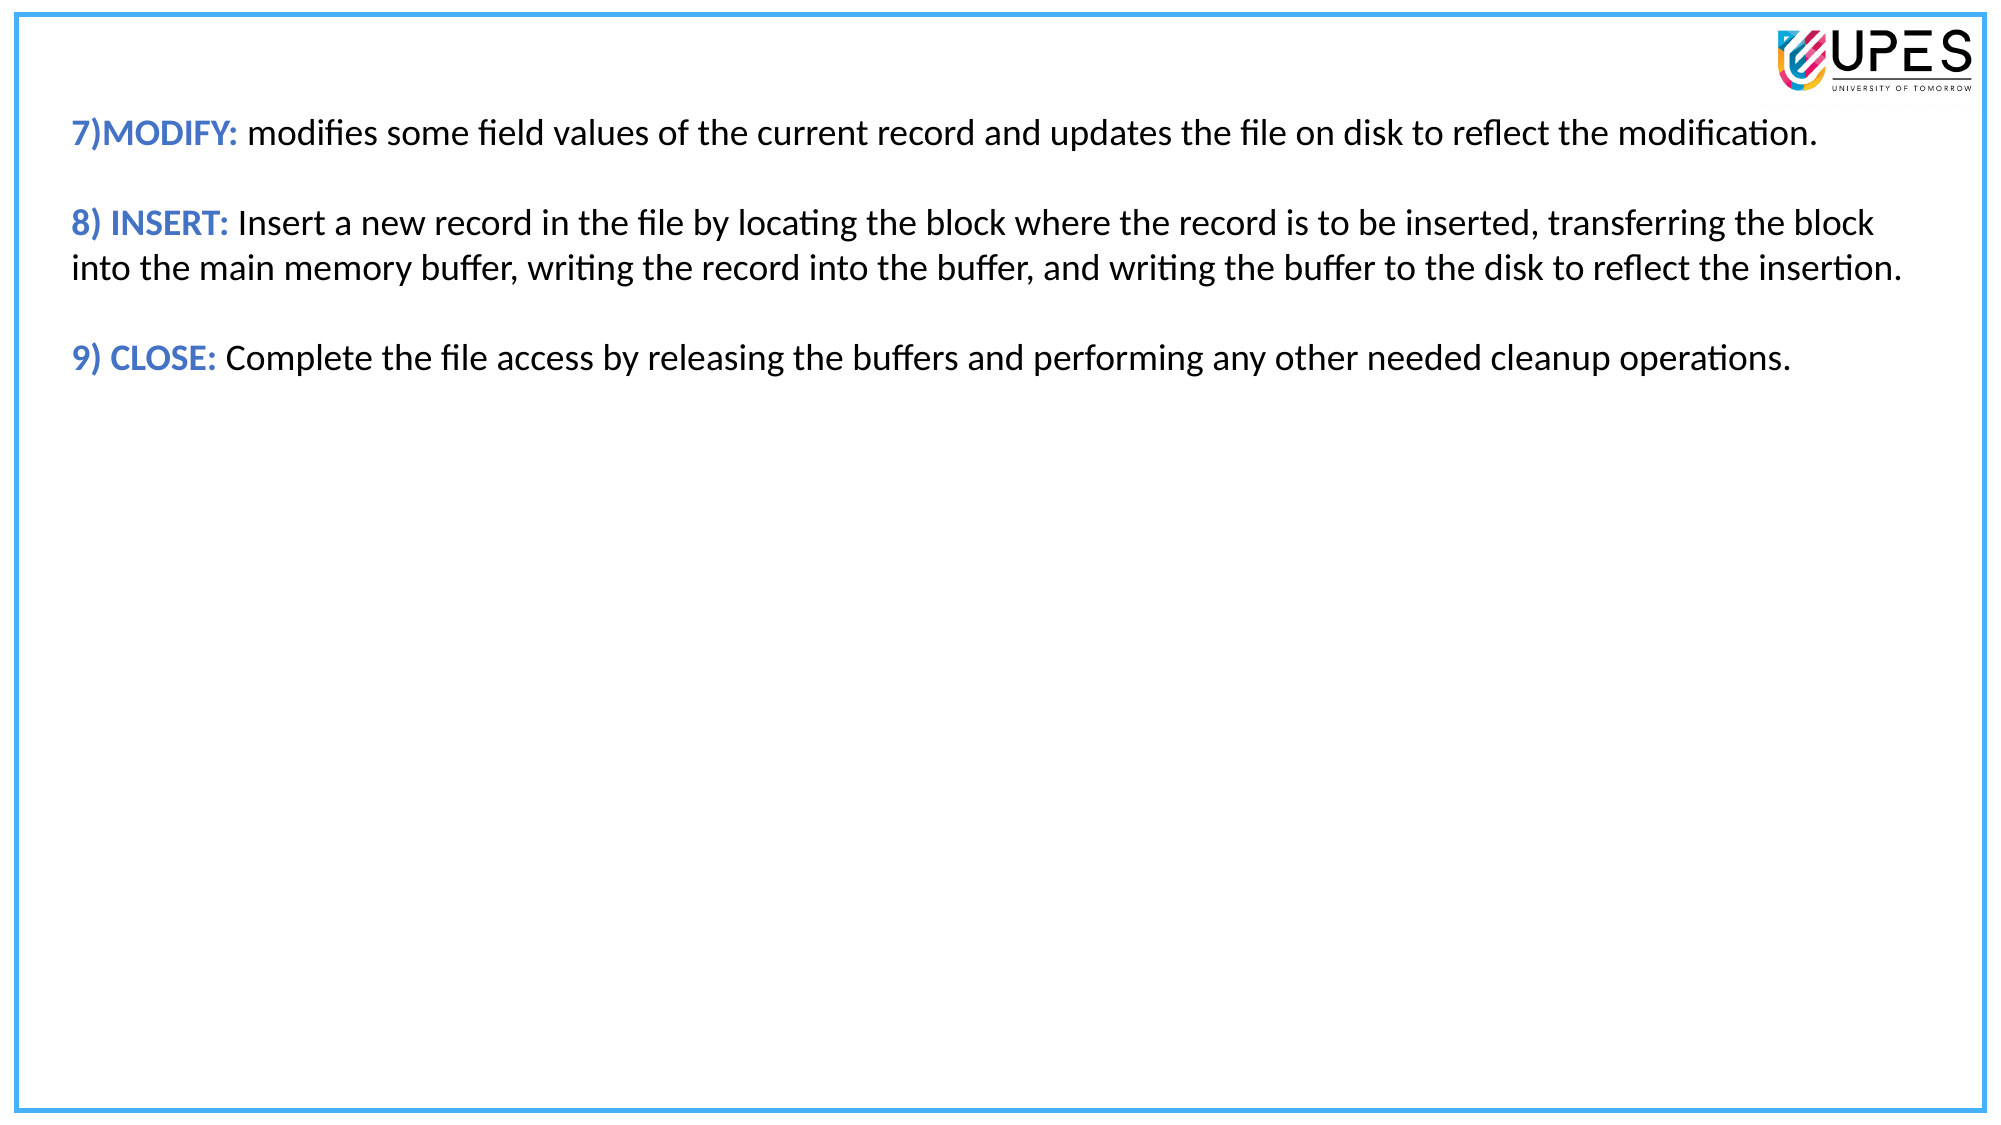

7)MODIFY: modifies some field values of the current record and updates the file on disk to reflect the modification.

8) INSERT: Insert a new record in the file by locating the block where the record is to be inserted, transferring the block into the main memory buffer, writing the record into the buffer, and writing the buffer to the disk to reflect the insertion.

9) CLOSE: Complete the file access by releasing the buffers and performing any other needed cleanup operations.